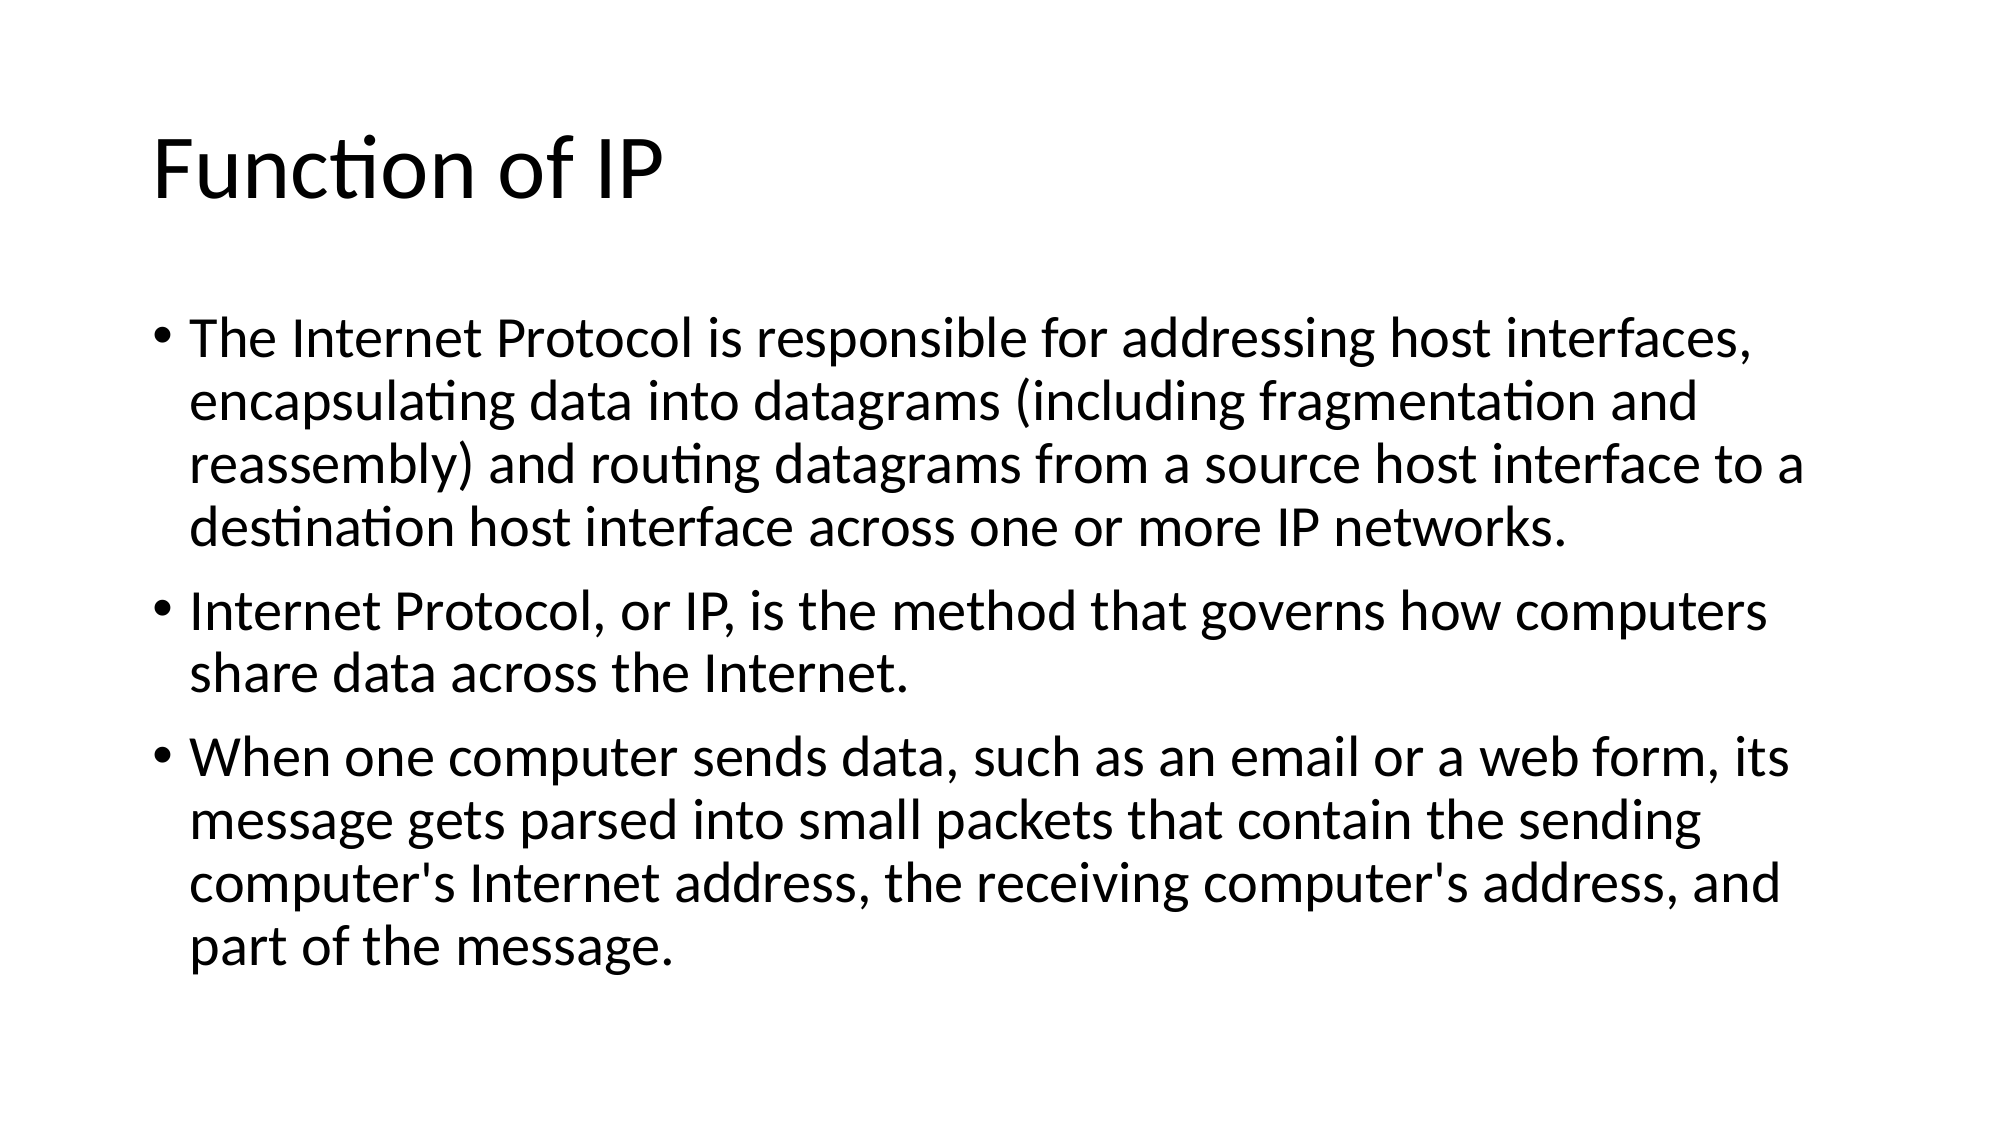

# Function of IP
The Internet Protocol is responsible for addressing host interfaces, encapsulating data into datagrams (including fragmentation and reassembly) and routing datagrams from a source host interface to a destination host interface across one or more IP networks.
Internet Protocol, or IP, is the method that governs how computers share data across the Internet.
When one computer sends data, such as an email or a web form, its message gets parsed into small packets that contain the sending computer's Internet address, the receiving computer's address, and part of the message.